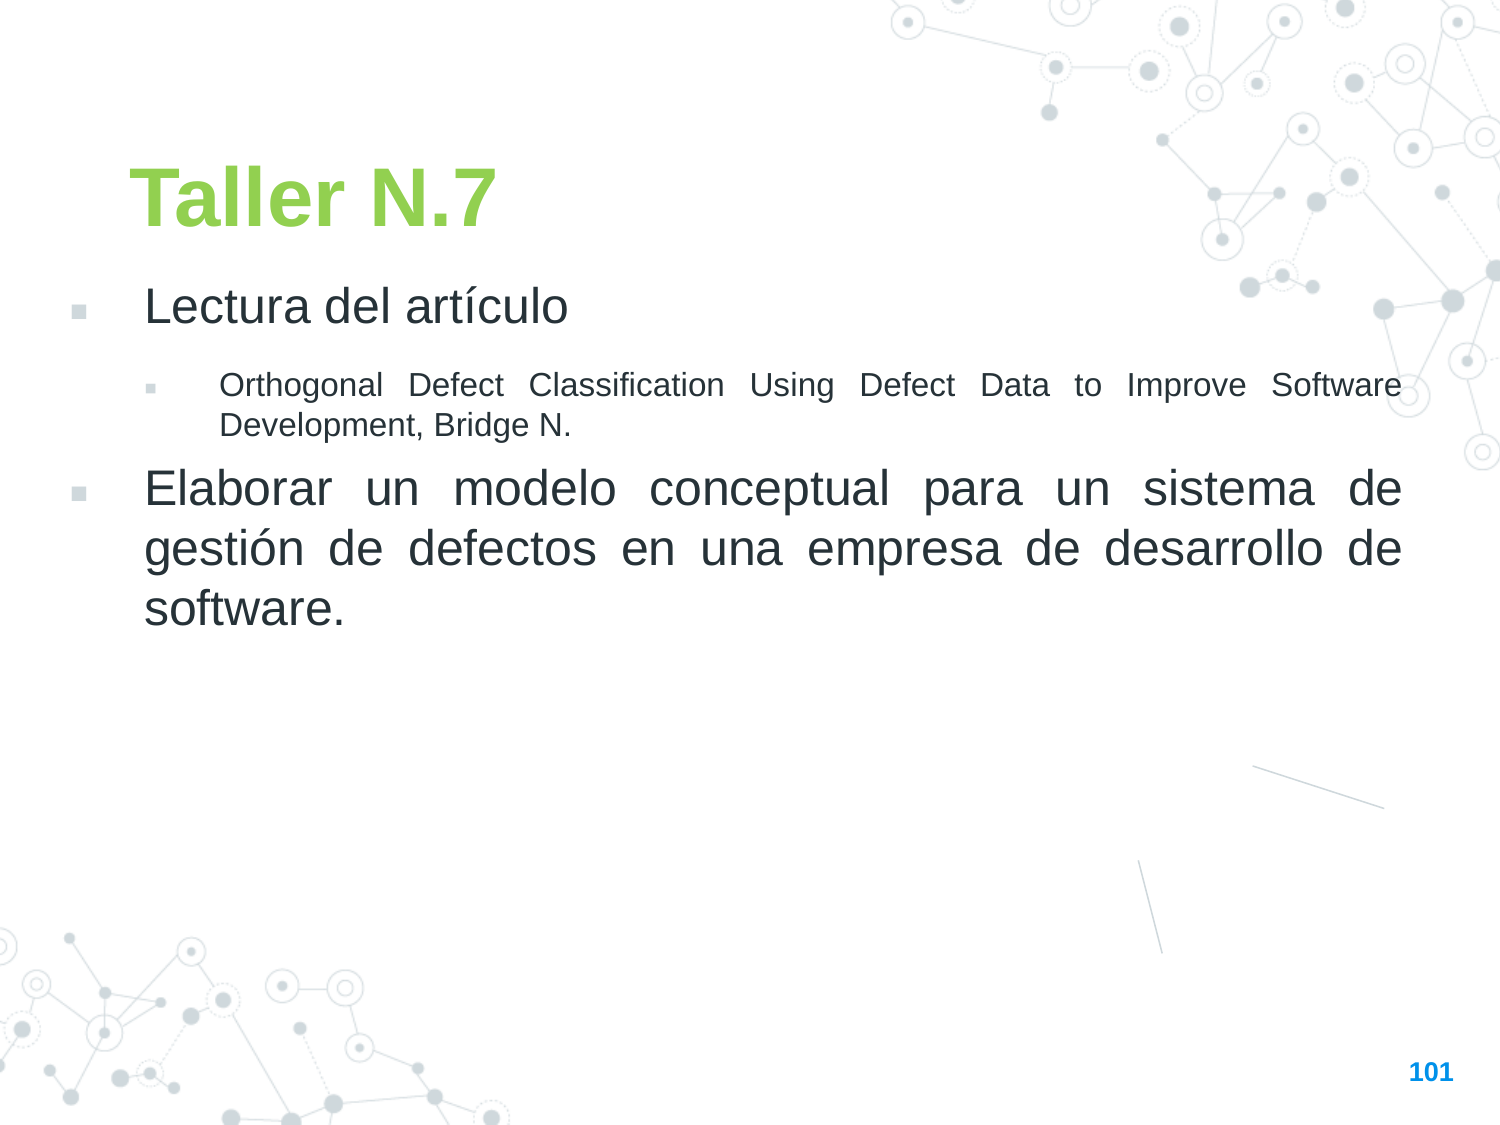

Taller N.7
Lectura del artículo

Orthogonal Defect Classification Using Defect Data to Improve Software Development, Bridge N.
Elaborar un modelo conceptual para un sistema de gestión de defectos en una empresa de desarrollo de software.

101